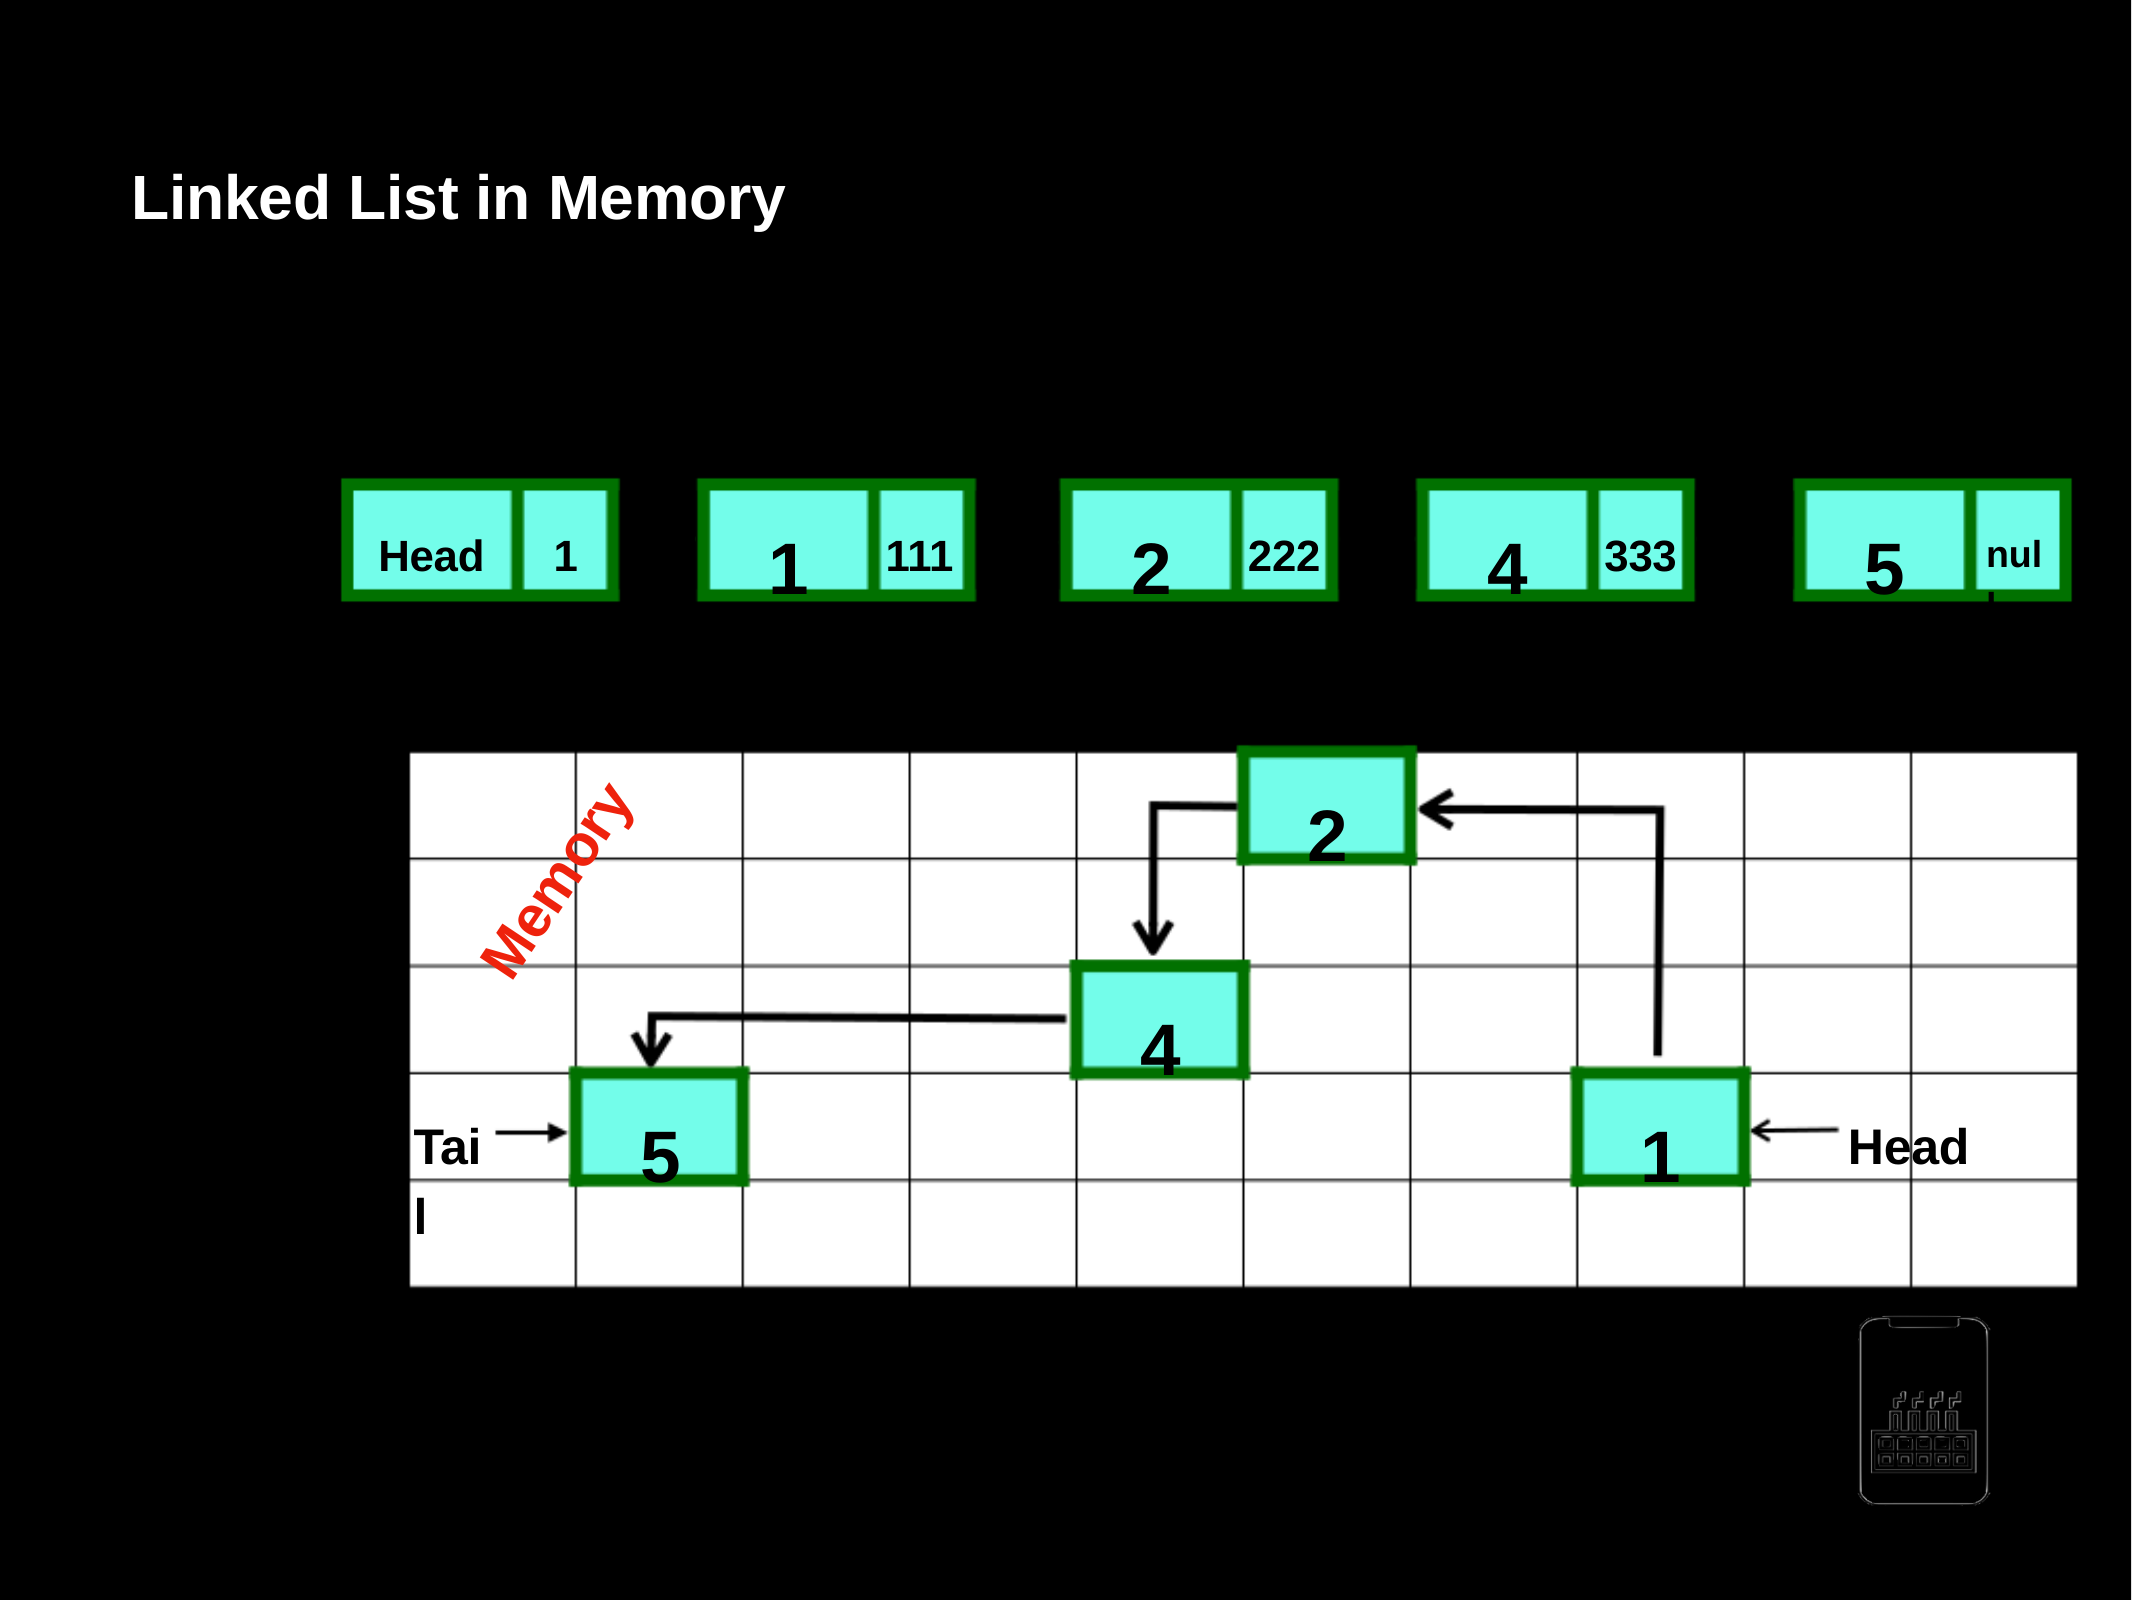

Linked List in Memory
Linked list:

1
2
4
5
Head
1
111
222
333
null

2
Memory
4
5
1
Tail
Head

AppMillers
www.appmillers.com